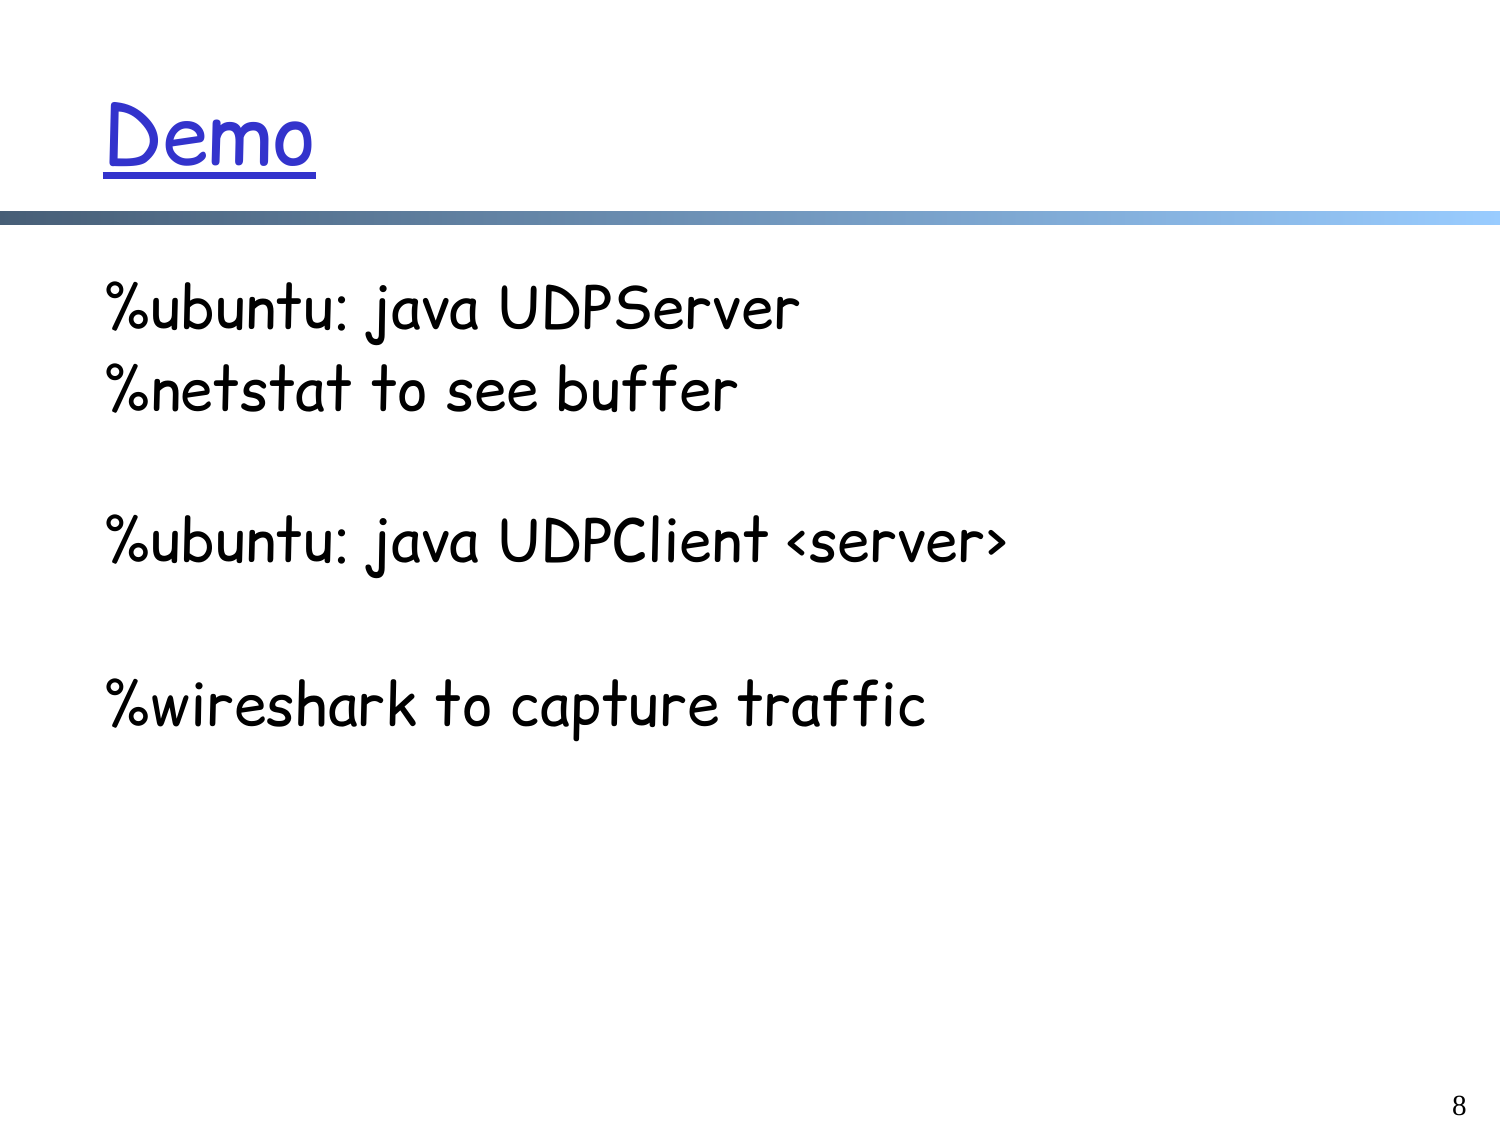

# Demo
%ubuntu: java UDPServer
%netstat to see buffer
%ubuntu: java UDPClient <server>

%wireshark to capture traffic
8